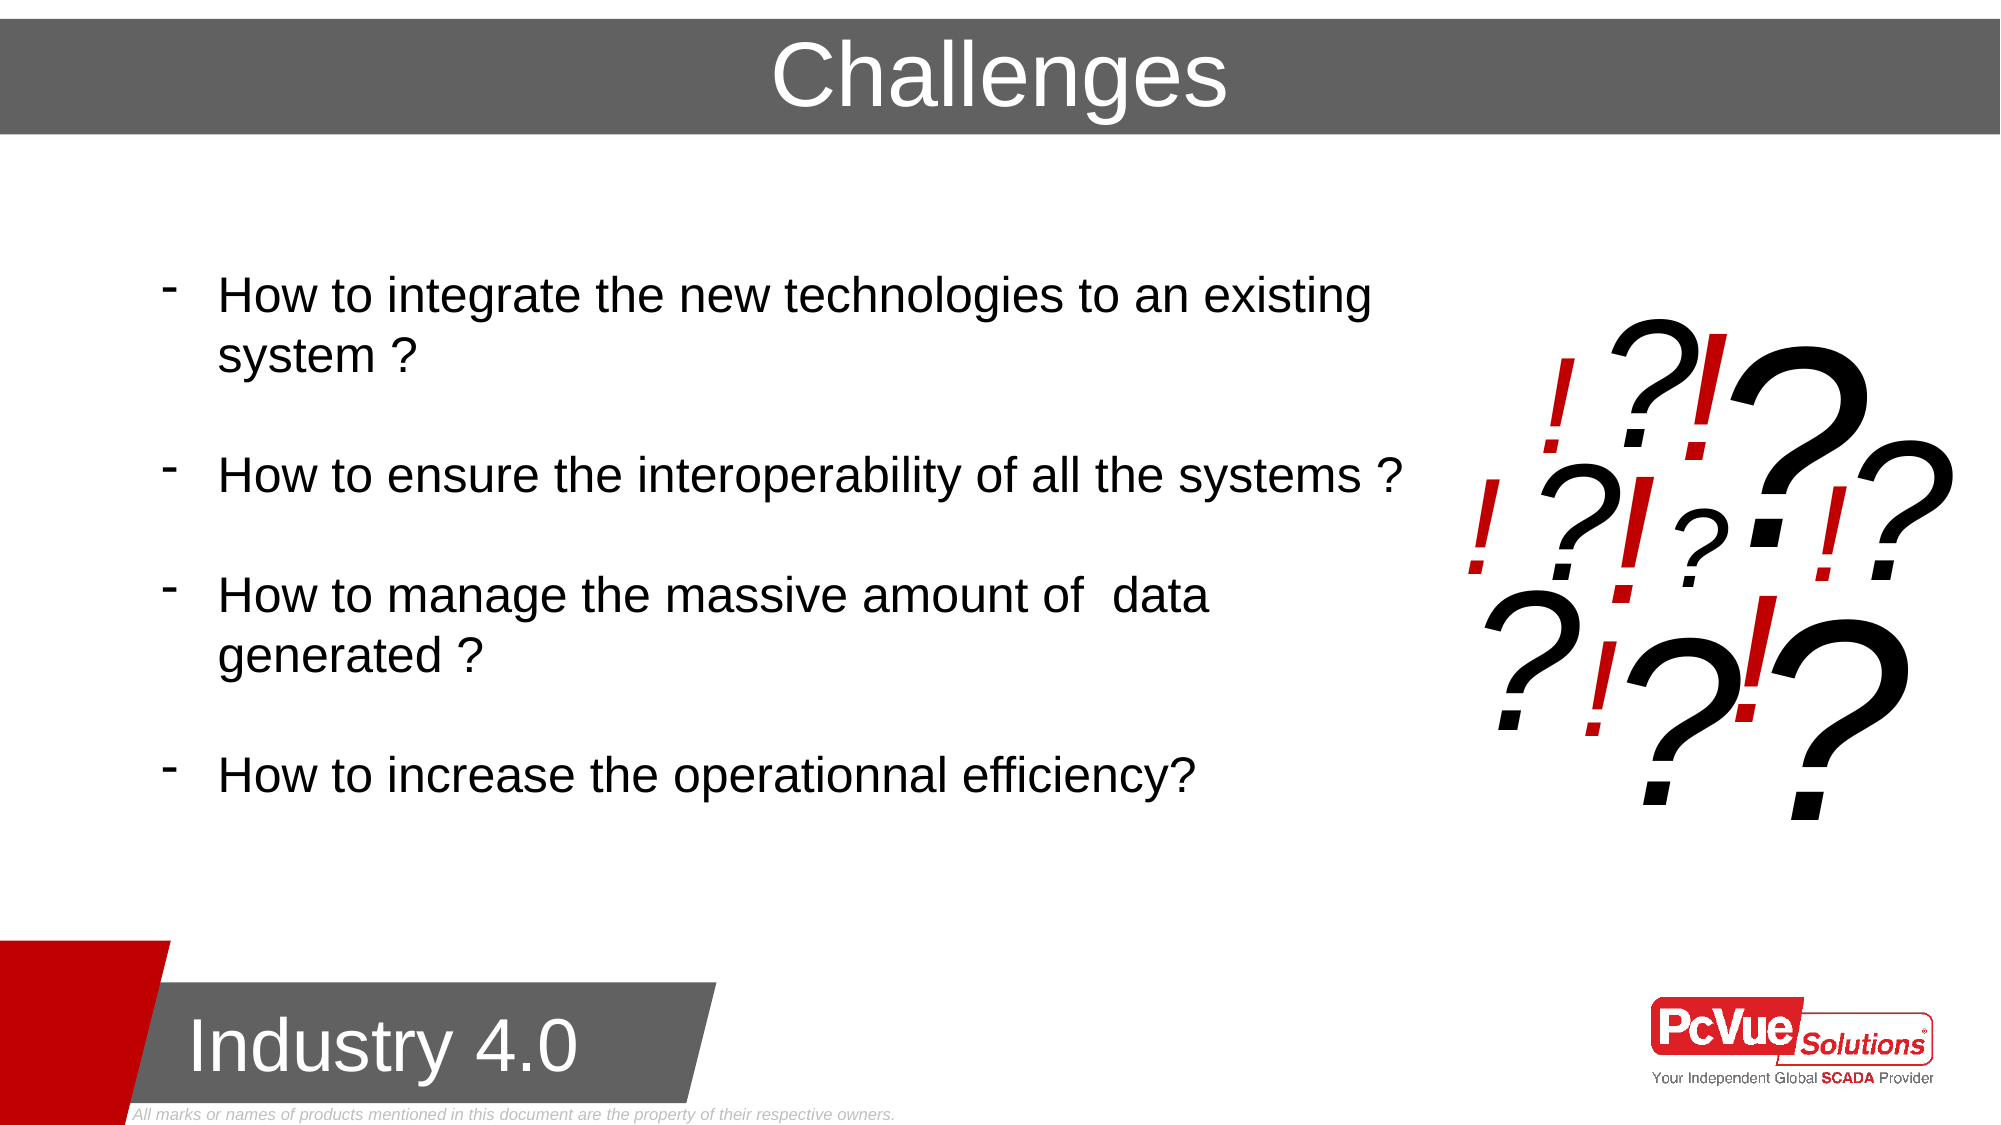

# Challenges
?
How to integrate the new technologies to an existing system ?

How to ensure the interoperability of all the systems ?

How to manage the massive amount of  data generated ?

How to increase the operationnal efficiency?

?
!
!
?
?
!
!
!
?
?
?
!
?
!